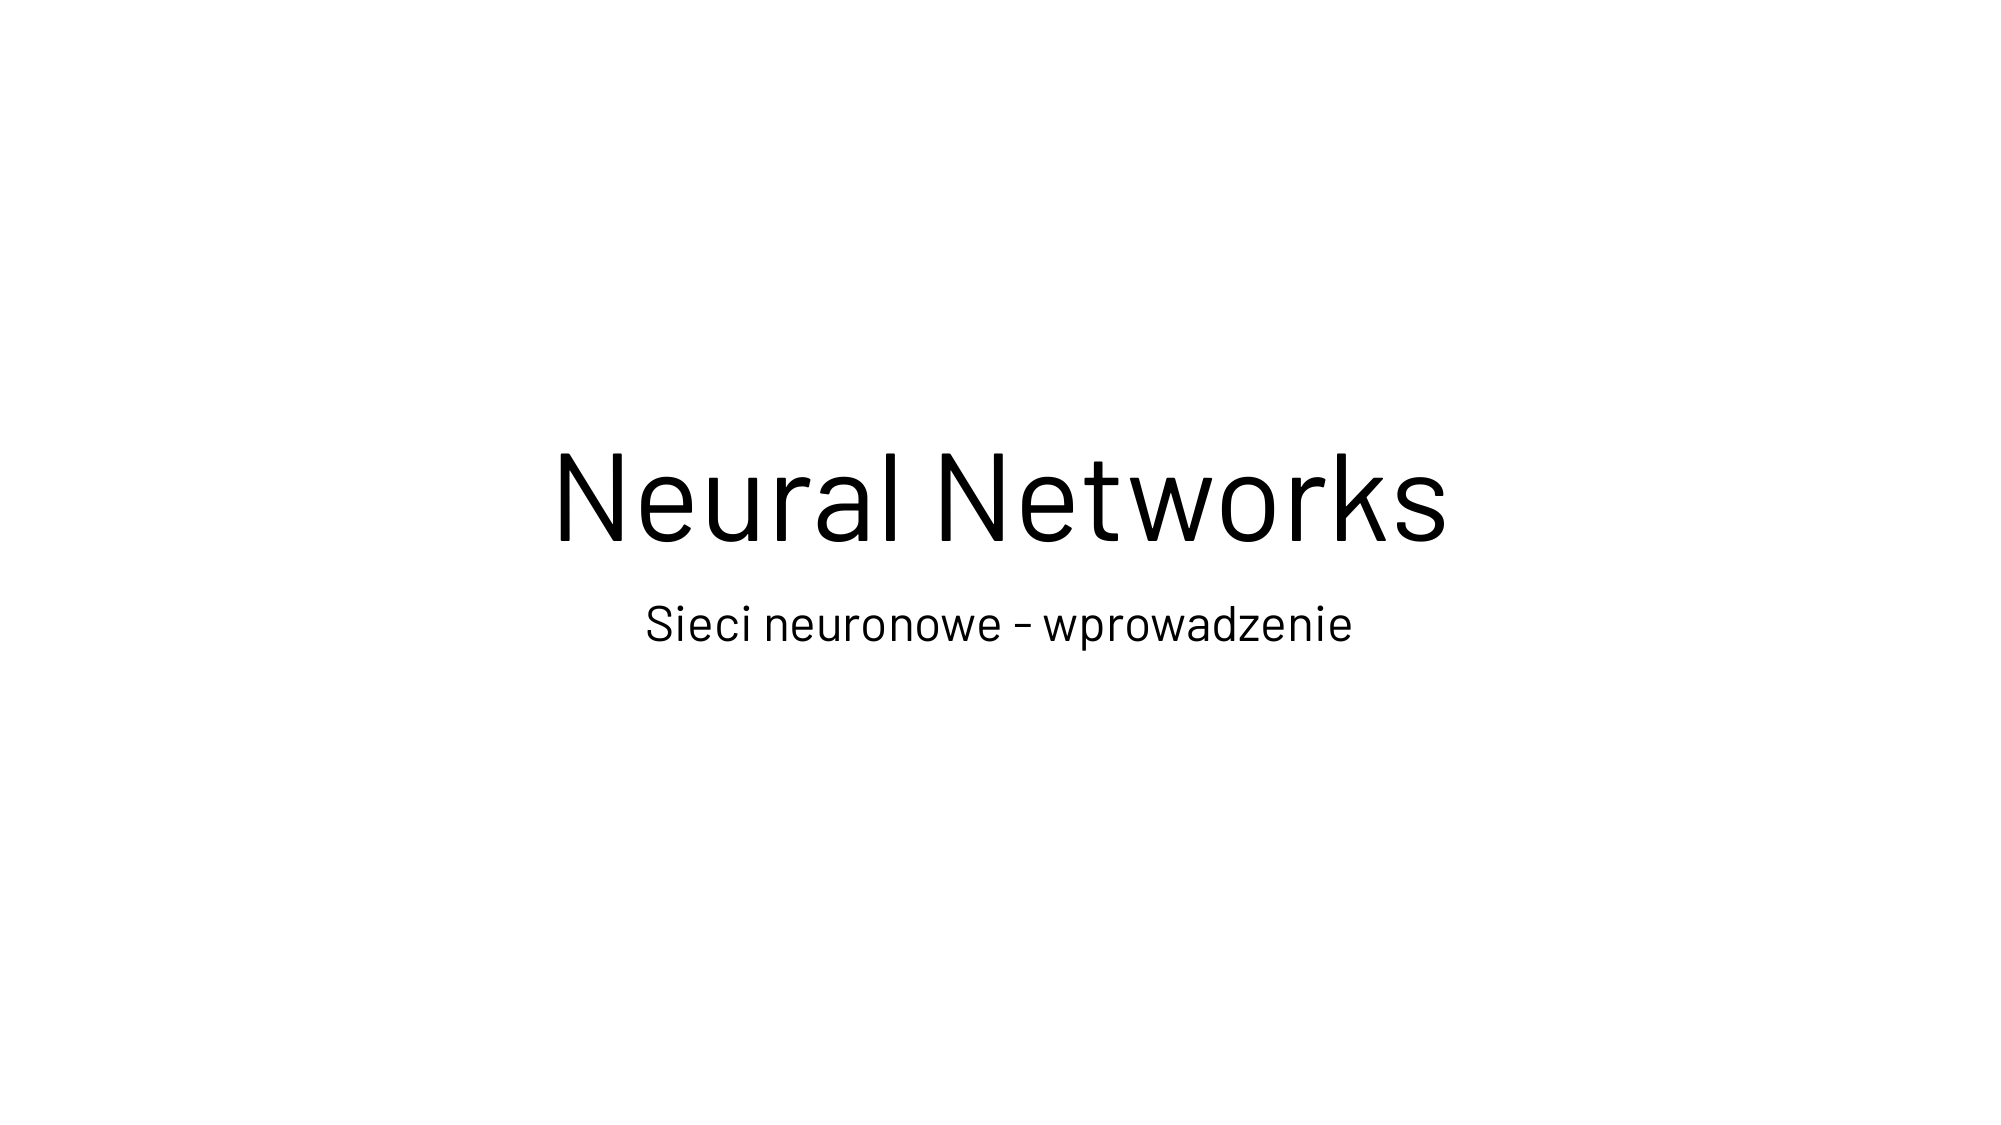

# Neural Networks
Sieci neuronowe - wprowadzenie